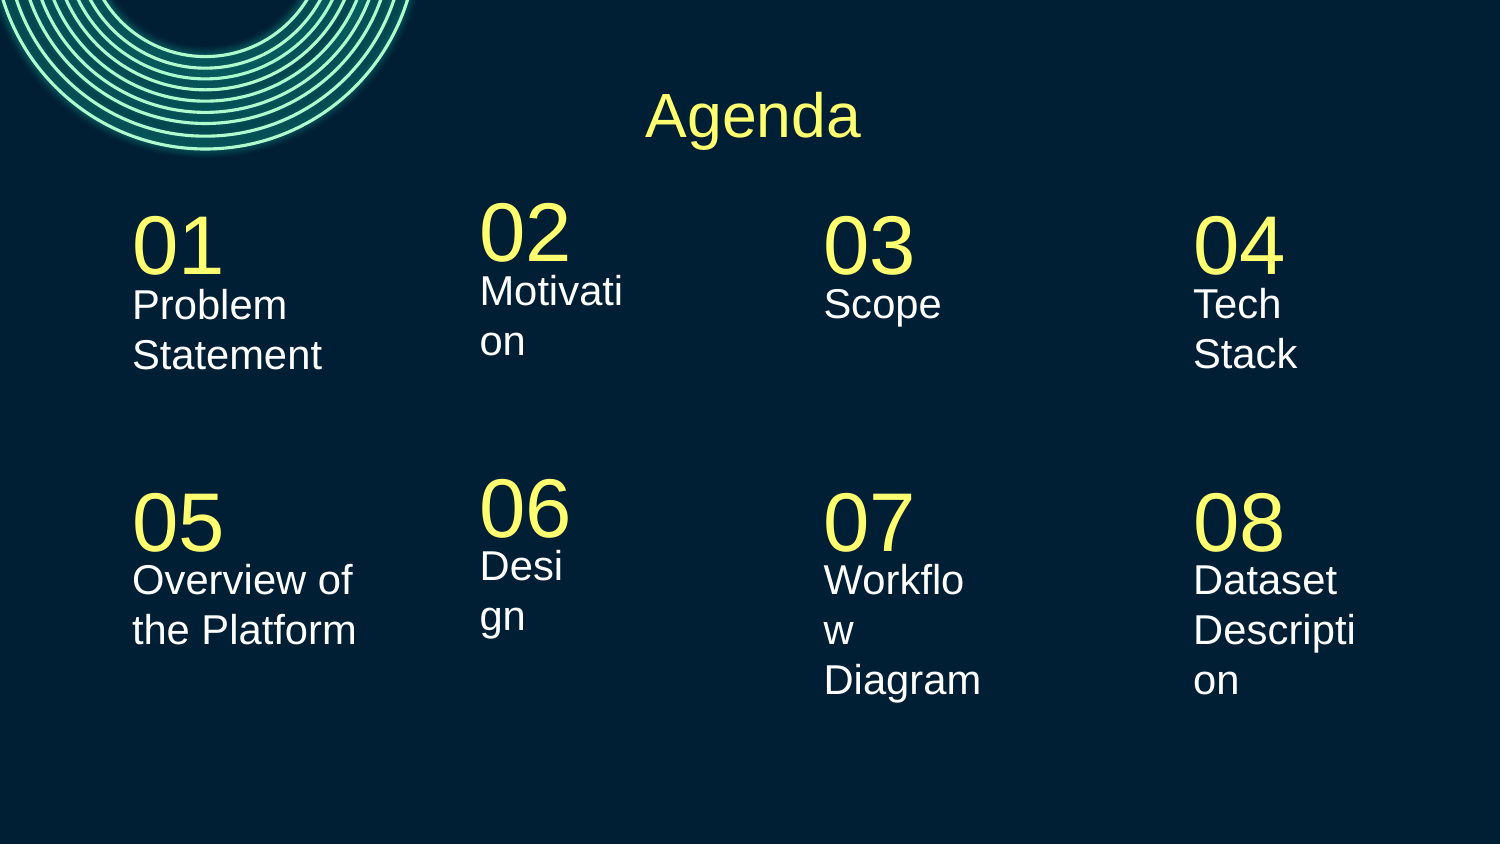

# Agenda
02
01
03
04
Motivation
Scope
Tech Stack
Problem Statement
06
05
07
08
Design
Overview of the Platform
Workflow Diagram
Dataset Description